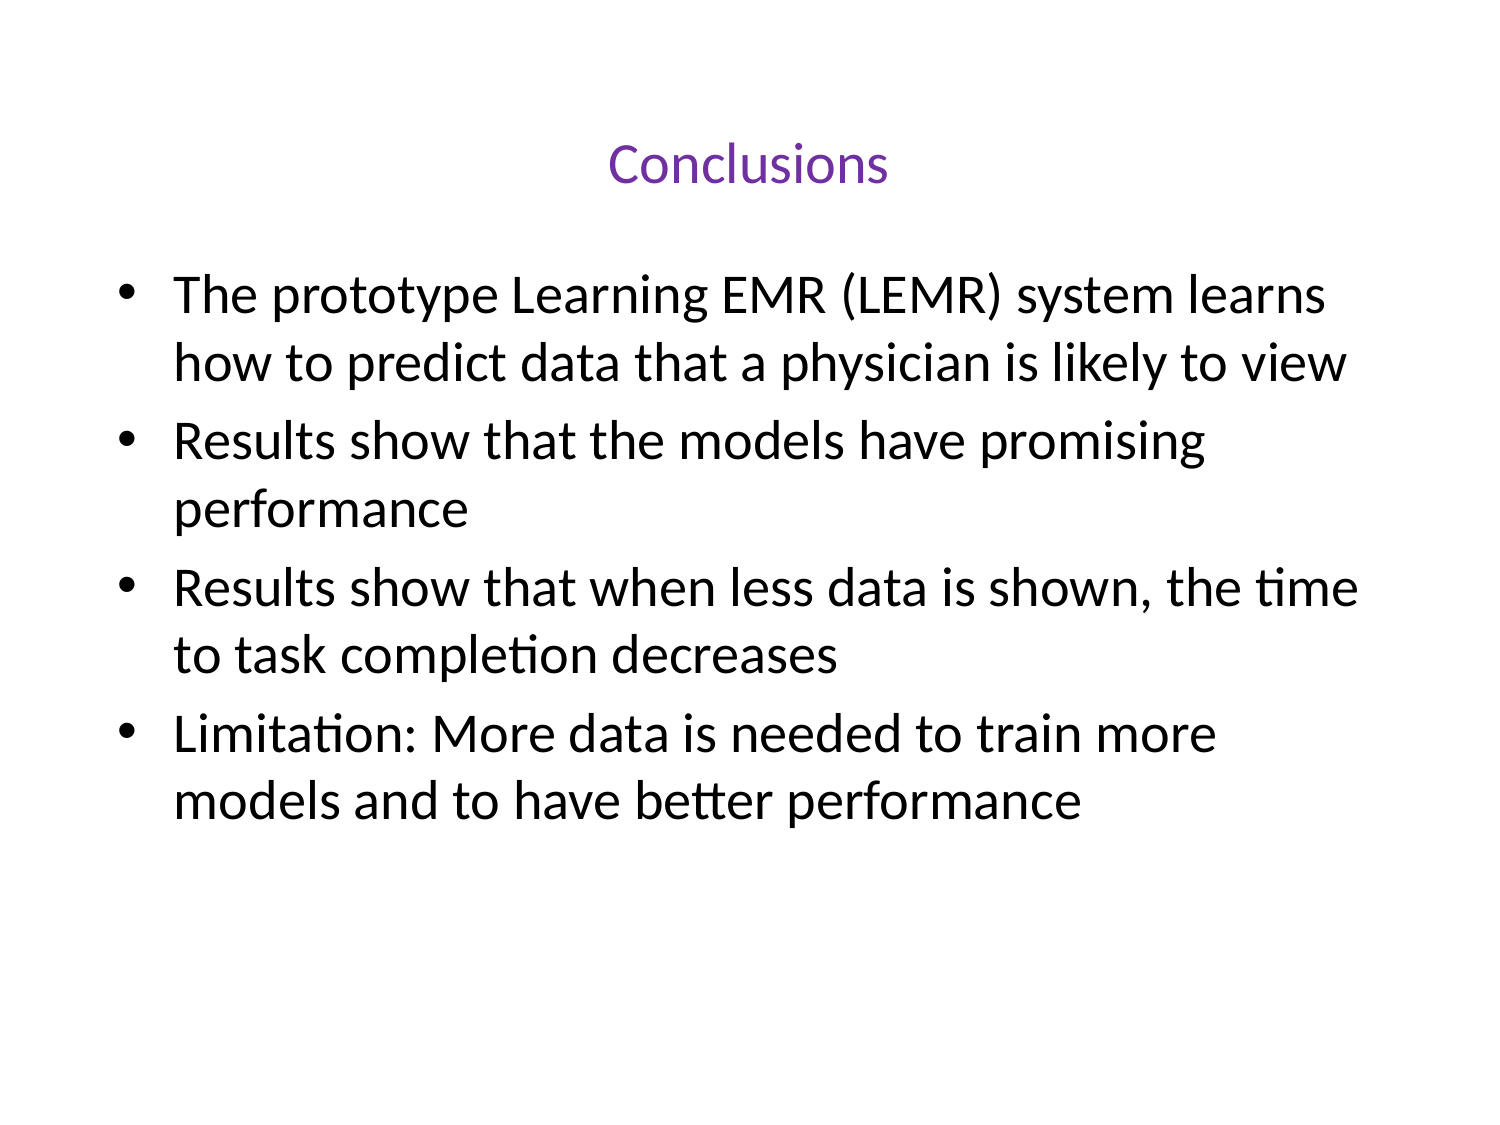

Conclusions
The prototype Learning EMR (LEMR) system learns how to predict data that a physician is likely to view
Results show that the models have promising performance
Results show that when less data is shown, the time to task completion decreases
Limitation: More data is needed to train more models and to have better performance